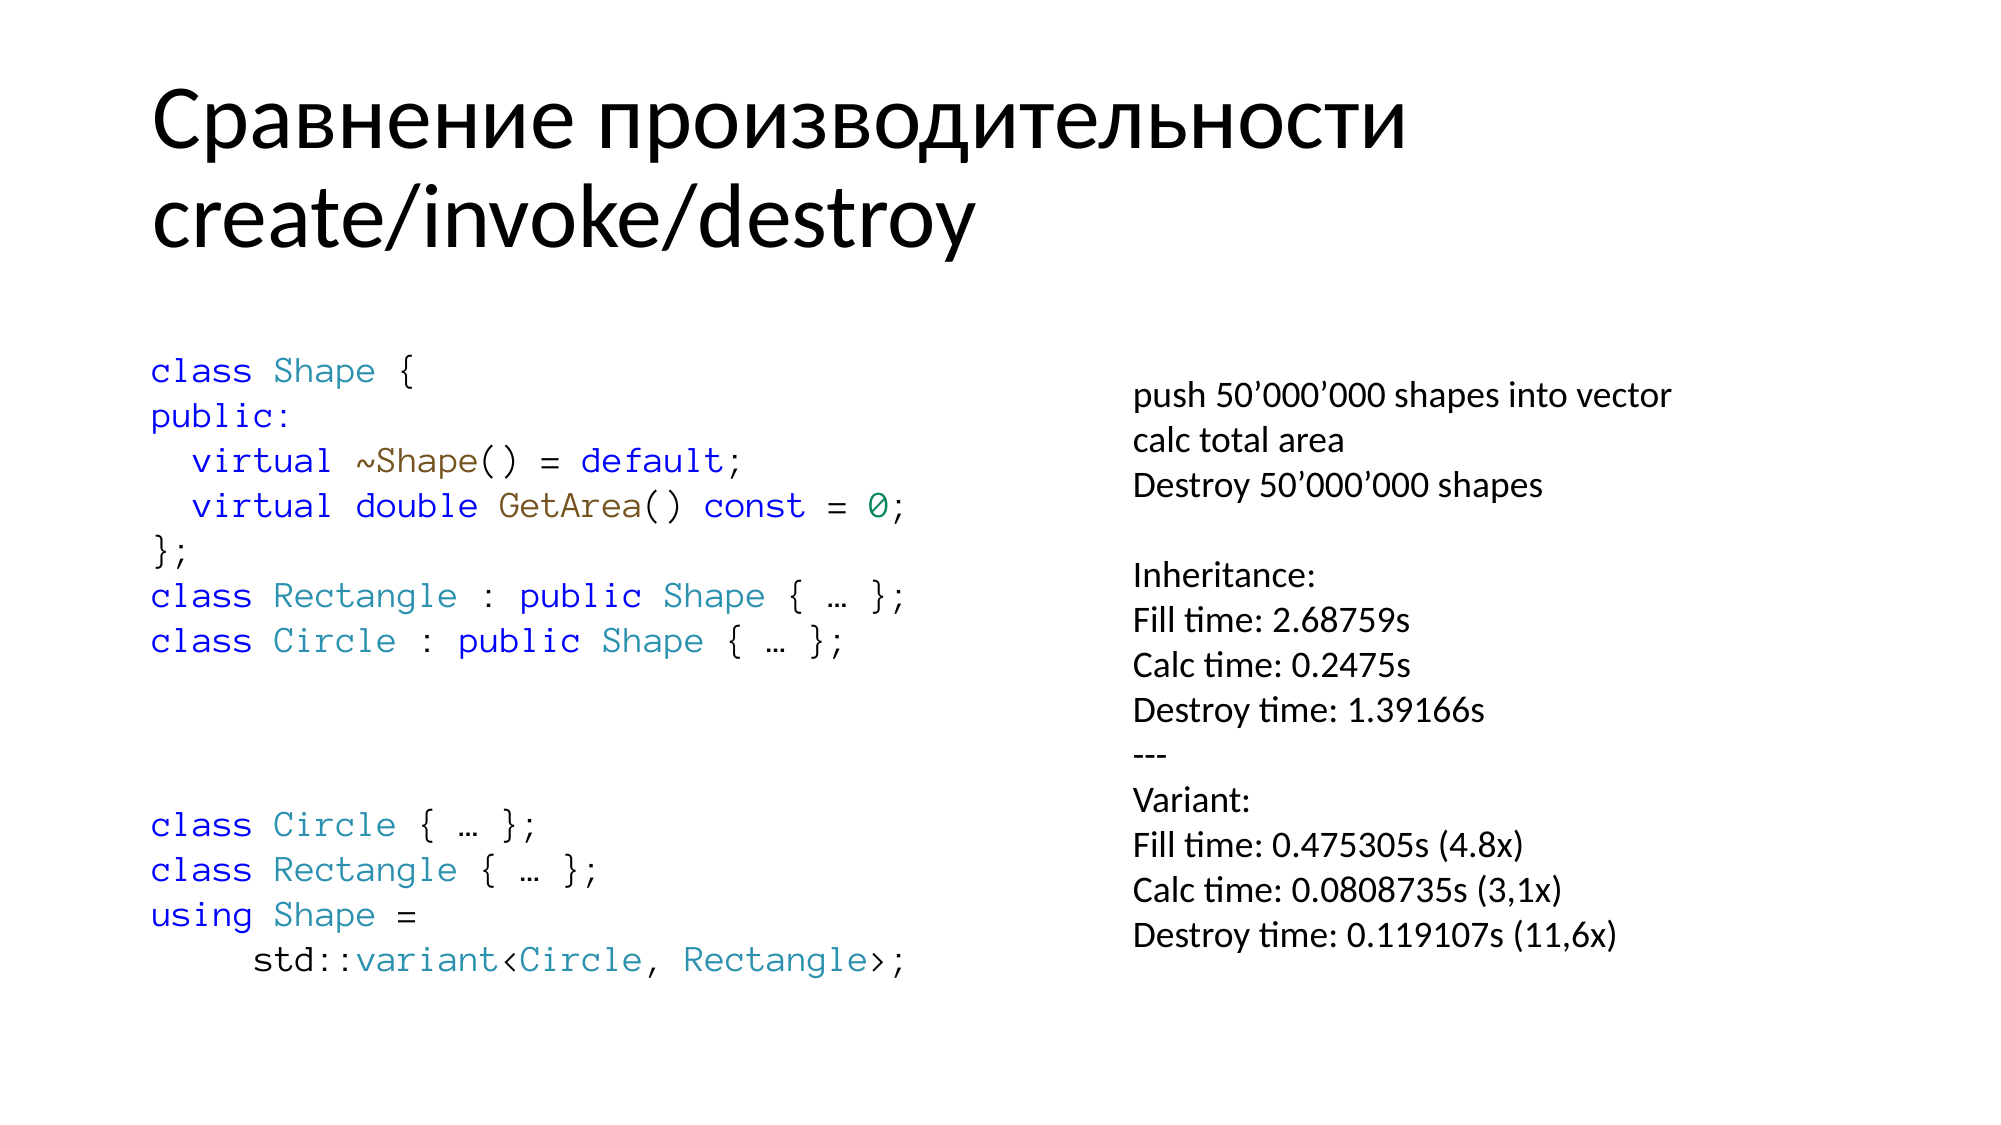

# Сравнение производительности create/invoke/destroy
class Shape {
public:
  virtual ~Shape() = default;
  virtual double GetArea() const = 0;
};
class Rectangle : public Shape { … };
class Circle : public Shape { … };
push 50’000’000 shapes into vector
calc total area
Destroy 50’000’000 shapes

Inheritance:
Fill time: 2.68759s
Calc time: 0.2475s
Destroy time: 1.39166s
---
Variant:
Fill time: 0.475305s (4.8x)
Calc time: 0.0808735s (3,1x)
Destroy time: 0.119107s (11,6x)
class Circle { … };
class Rectangle { … };
using Shape =
     std::variant<Circle, Rectangle>;